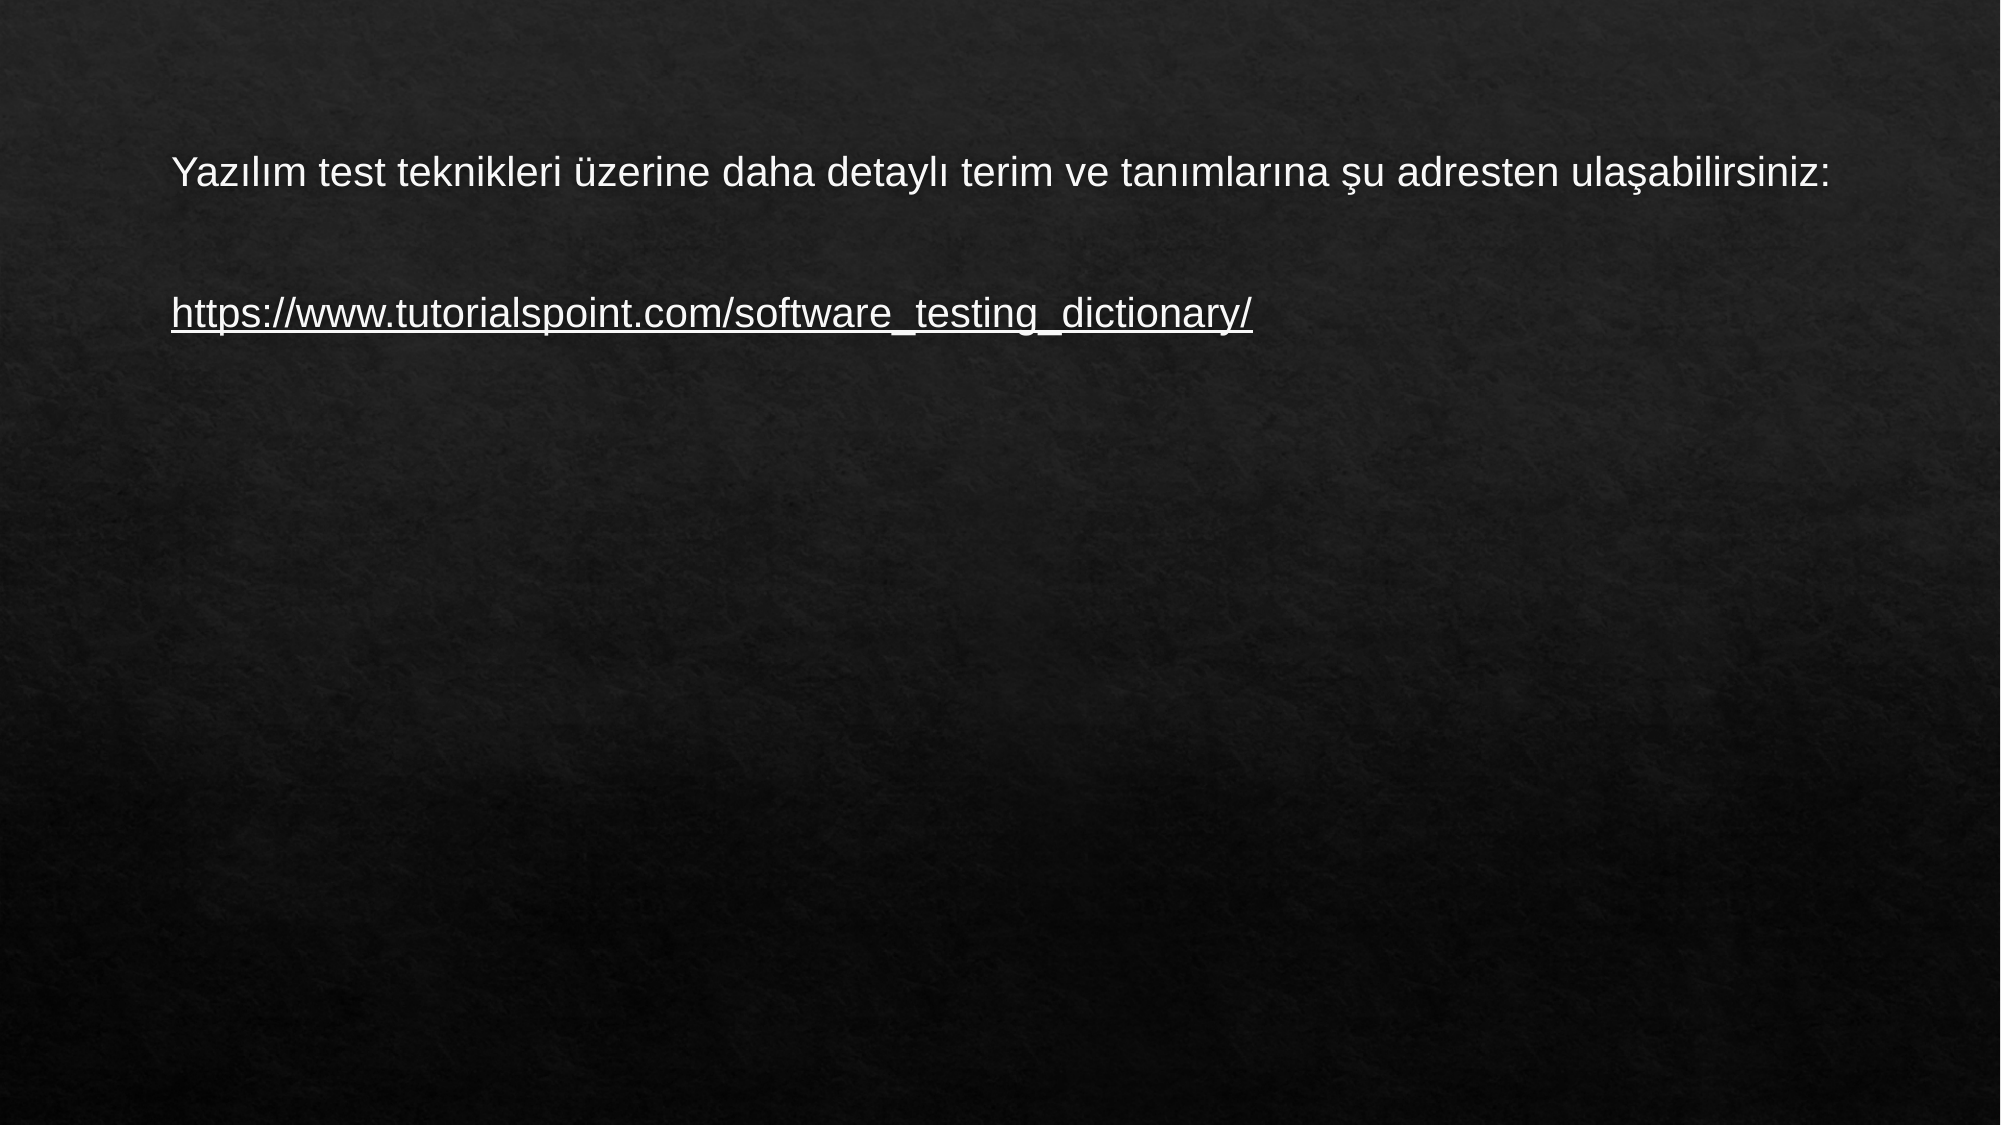

Yazılım test teknikleri üzerine daha detaylı terim ve tanımlarına şu adresten ulaşabilirsiniz:

https://www.tutorialspoint.com/software_testing_dictionary/